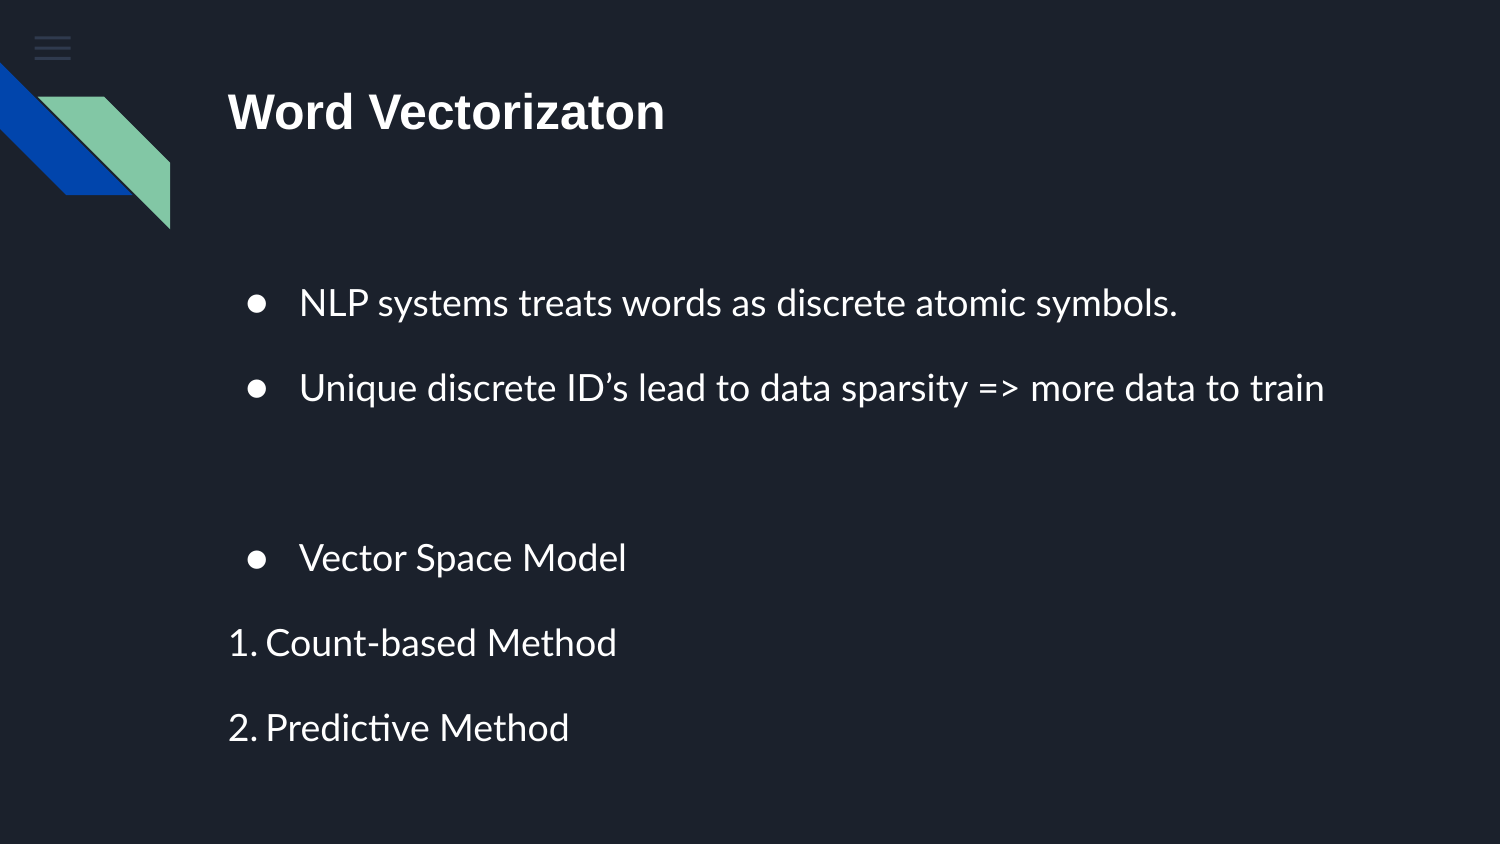

# Word Vectorizaton
NLP systems treats words as discrete atomic symbols.
Unique discrete ID’s lead to data sparsity => more data to train

Vector Space Model
Count-based Method
Predictive Method